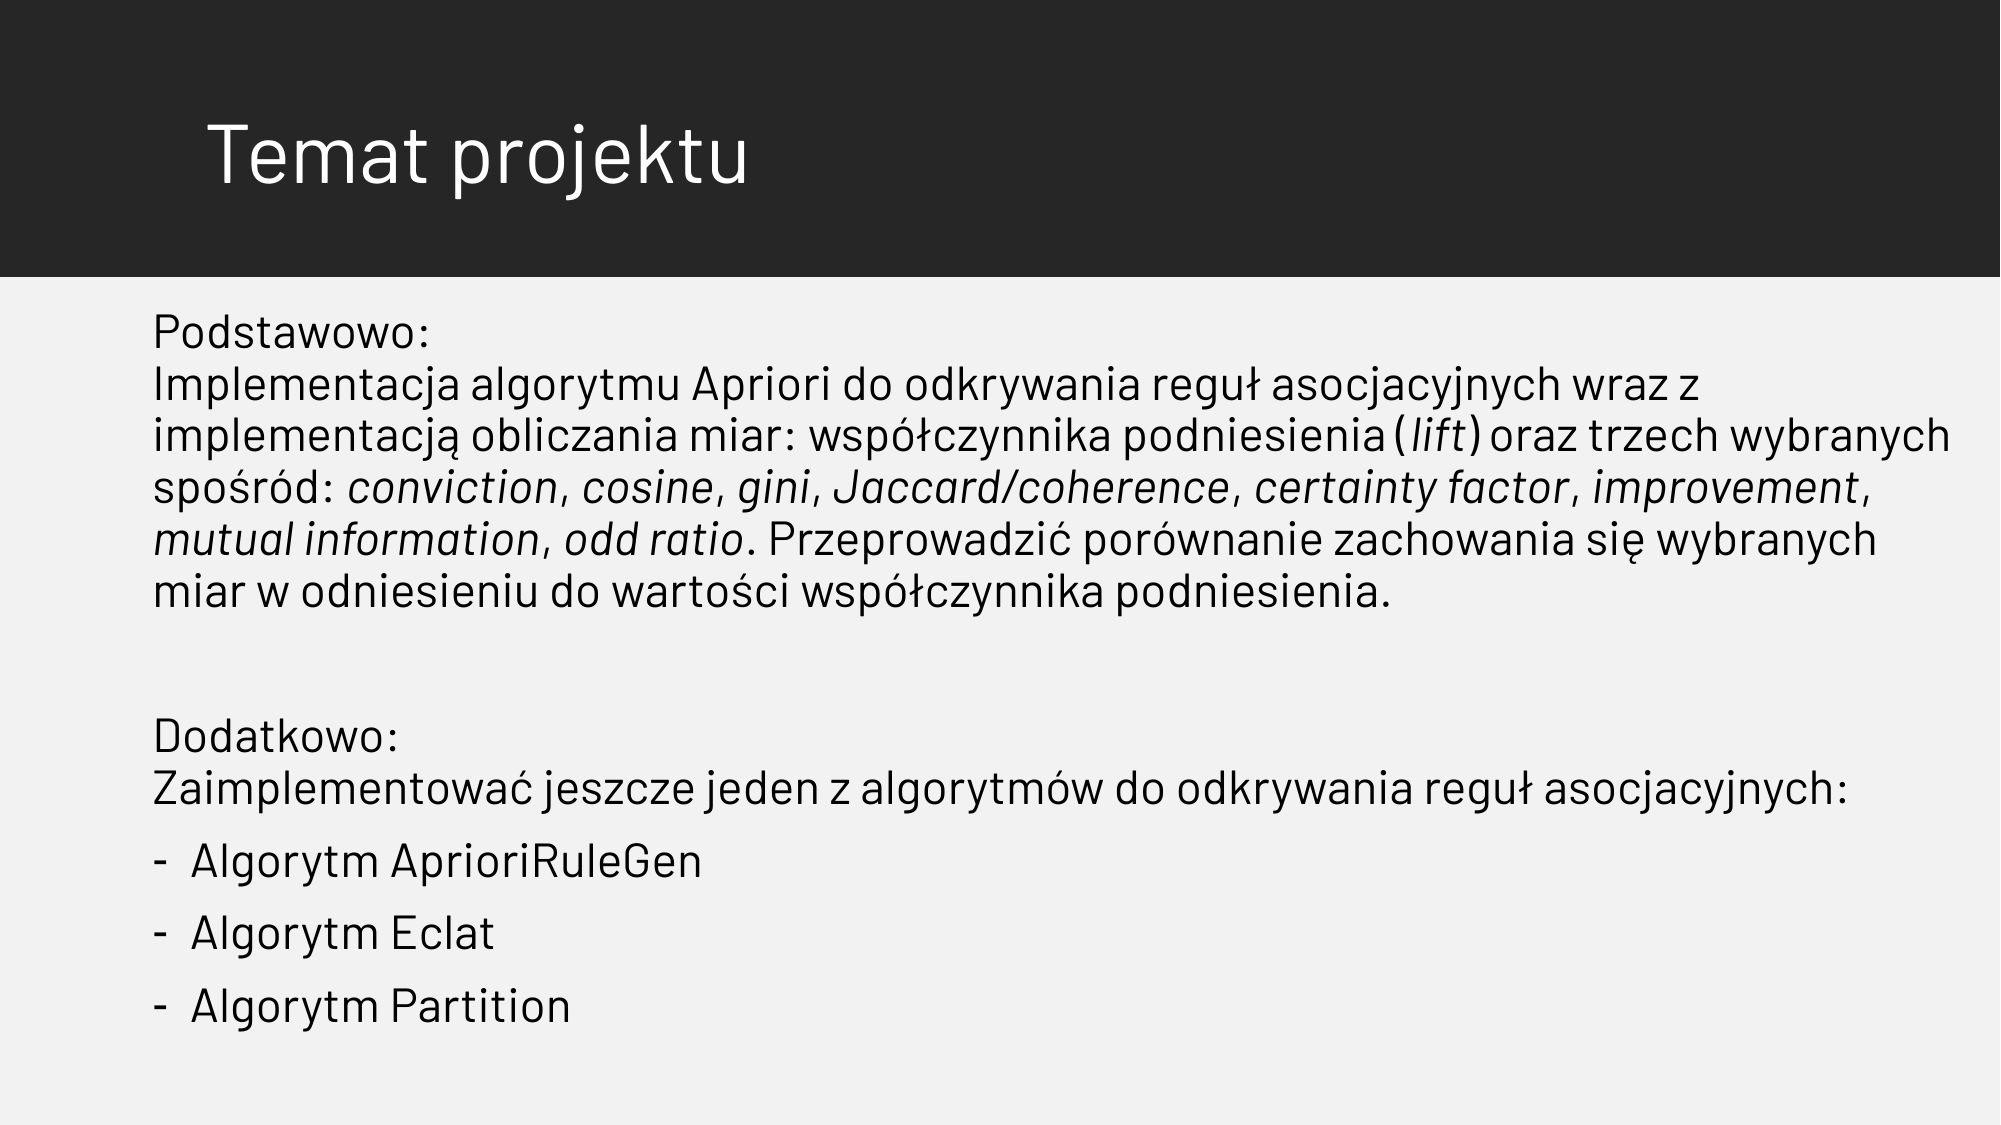

# Temat projektu

Podstawowo:
Implementacja algorytmu Apriori do odkrywania reguł asocjacyjnych wraz z implementacją obliczania miar: współczynnika podniesienia (lift) oraz trzech wybranych spośród: conviction, cosine, gini, Jaccard/coherence, certainty factor, improvement, mutual information, odd ratio. Przeprowadzić porównanie zachowania się wybranych miar w odniesieniu do wartości współczynnika podniesienia.

Dodatkowo:
Zaimplementować jeszcze jeden z algorytmów do odkrywania reguł asocjacyjnych:
Algorytm AprioriRuleGen
Algorytm Eclat
Algorytm Partition